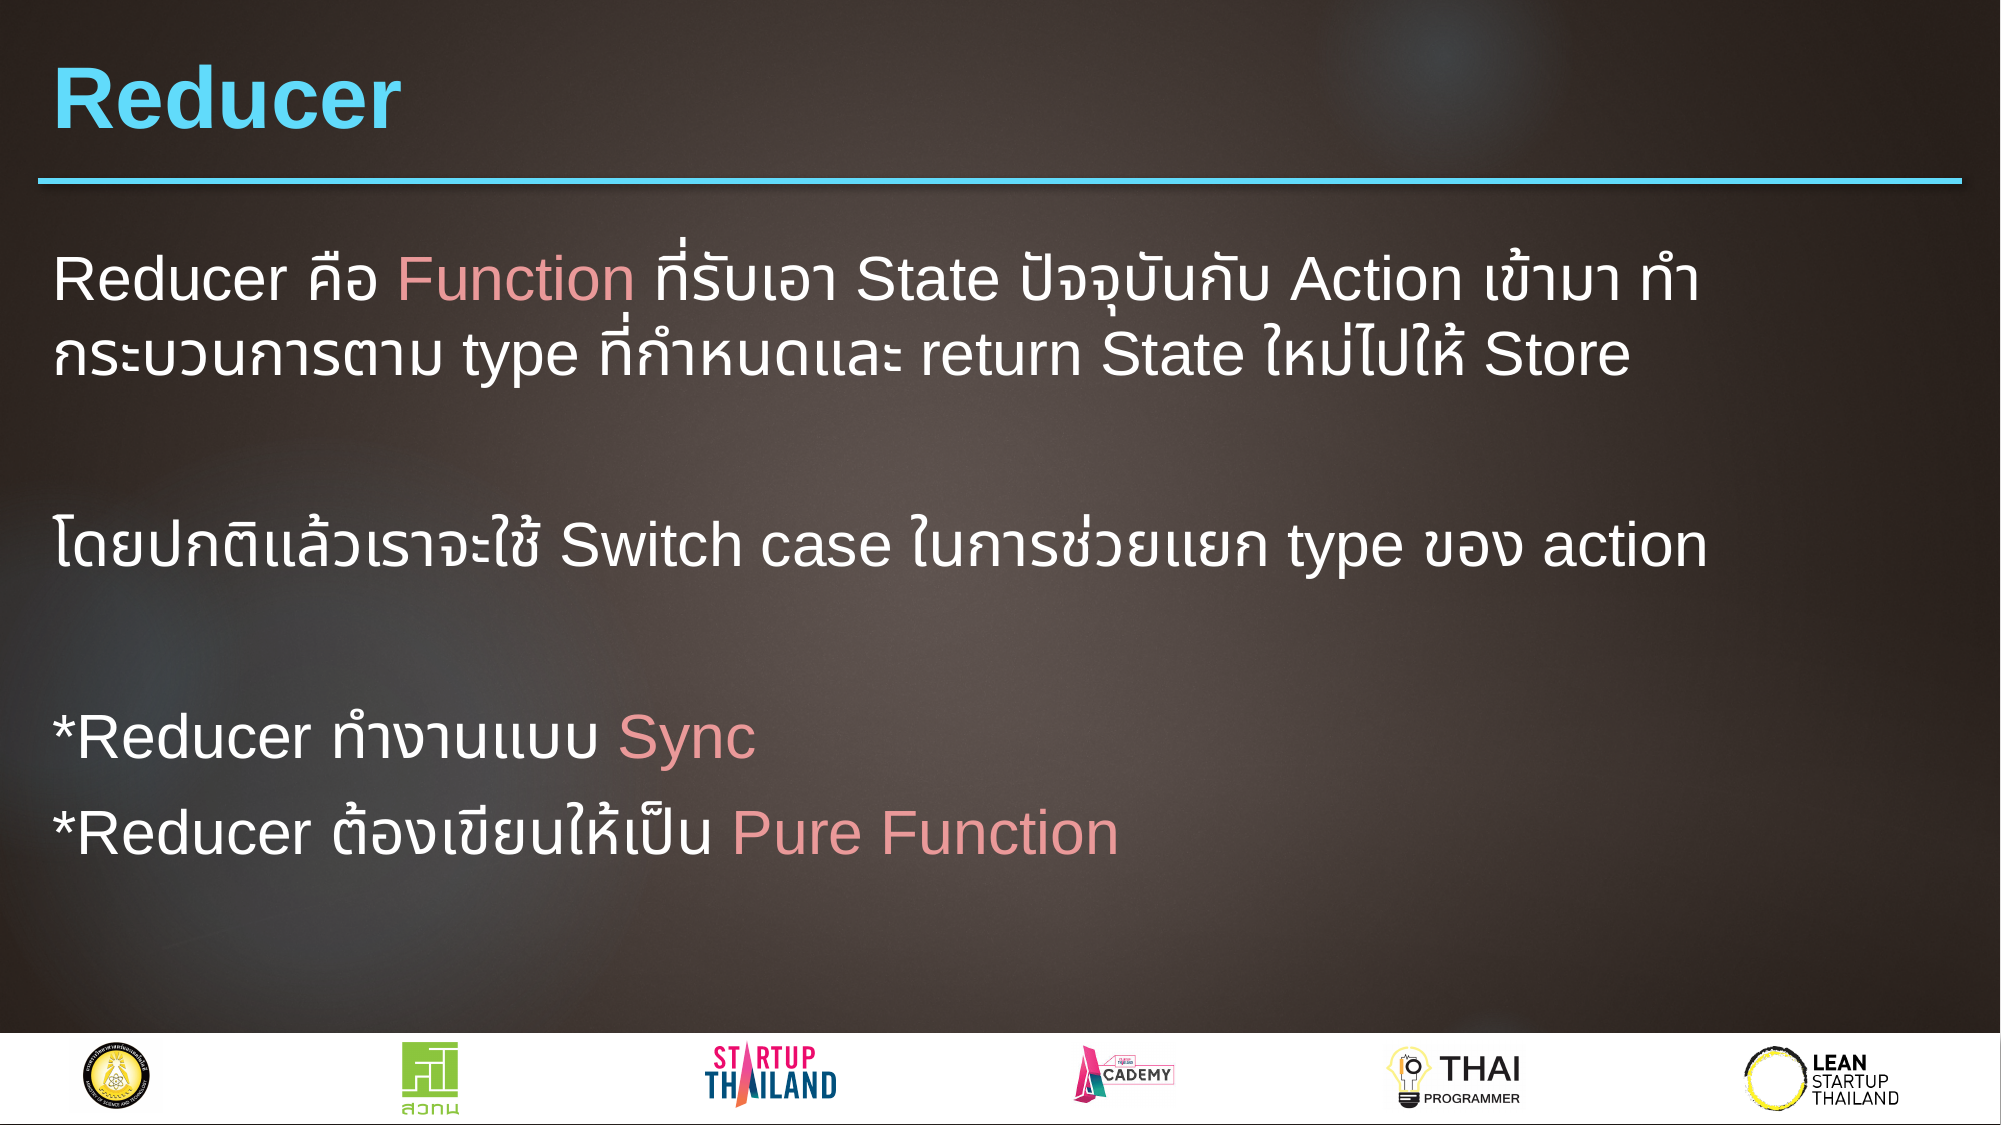

# Reducer
Reducer คือ Function ที่รับเอา State ปัจจุบันกับ Action เข้ามา ทำกระบวนการตาม type ที่กำหนดและ return State ใหม่ไปให้ Store

โดยปกติแล้วเราจะใช้ Switch case ในการช่วยแยก type ของ action

*Reducer ทำงานแบบ Sync
*Reducer ต้องเขียนให้เป็น Pure Function